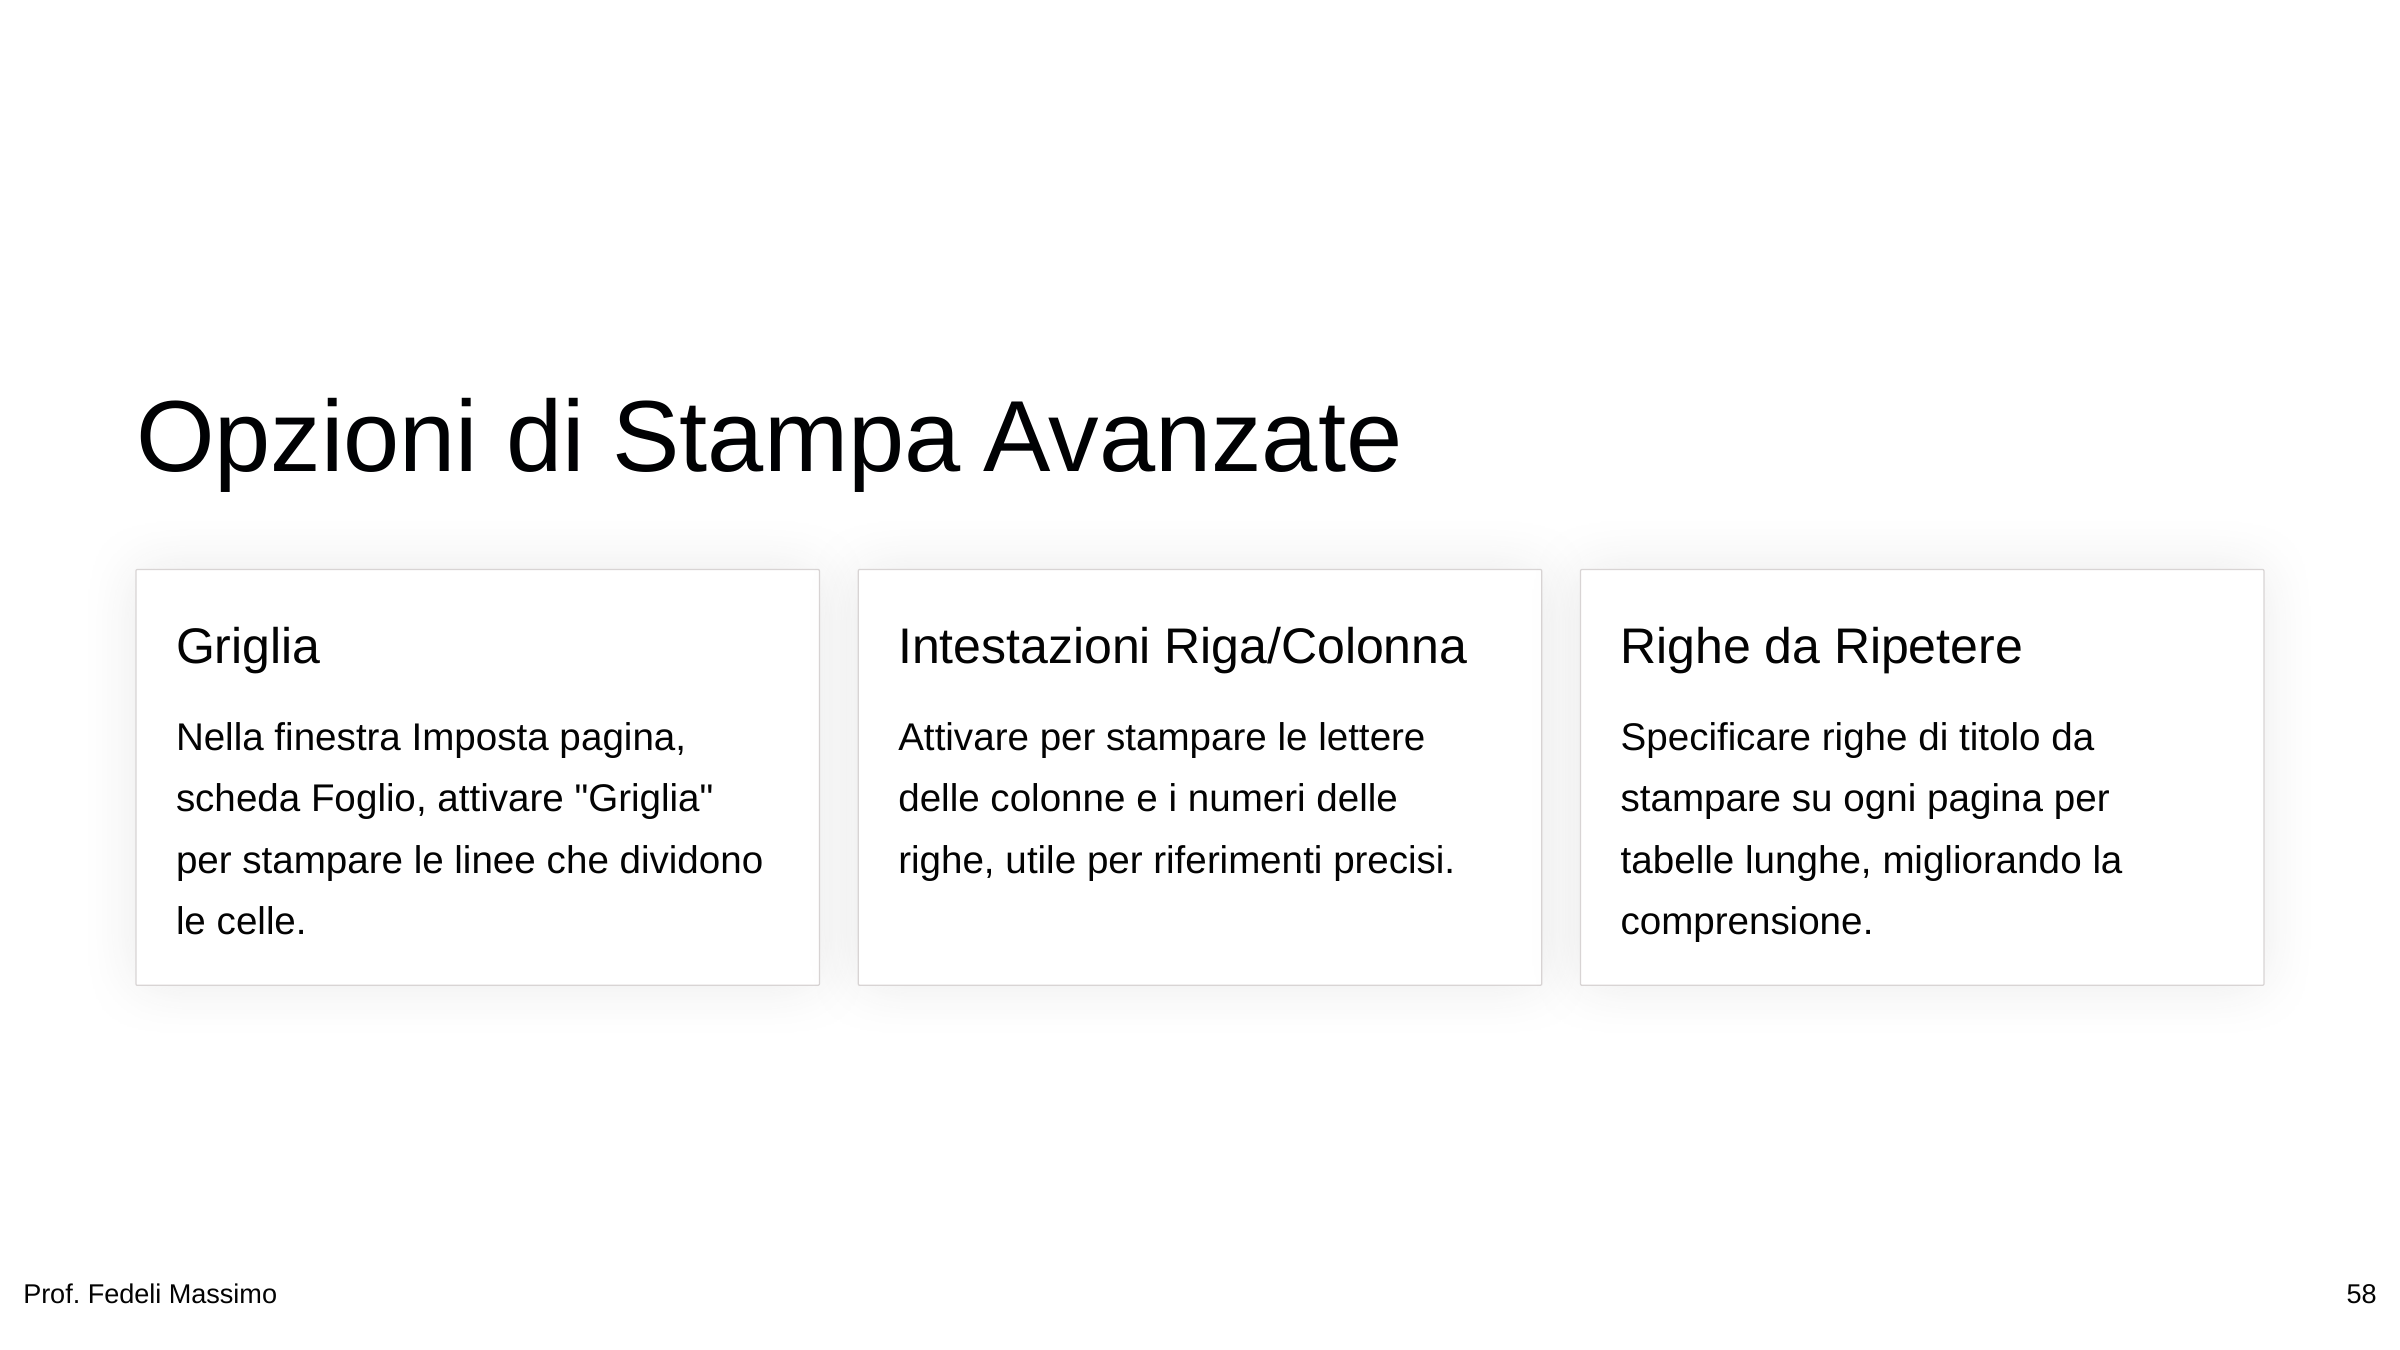

Opzioni di Stampa Avanzate

Griglia
Intestazioni Riga/Colonna
Righe da Ripetere
Nella finestra Imposta pagina, scheda Foglio, attivare "Griglia" per stampare le linee che dividono le celle.
Attivare per stampare le lettere delle colonne e i numeri delle righe, utile per riferimenti precisi.
Specificare righe di titolo da stampare su ogni pagina per tabelle lunghe, migliorando la comprensione.
Prof. Fedeli Massimo
58